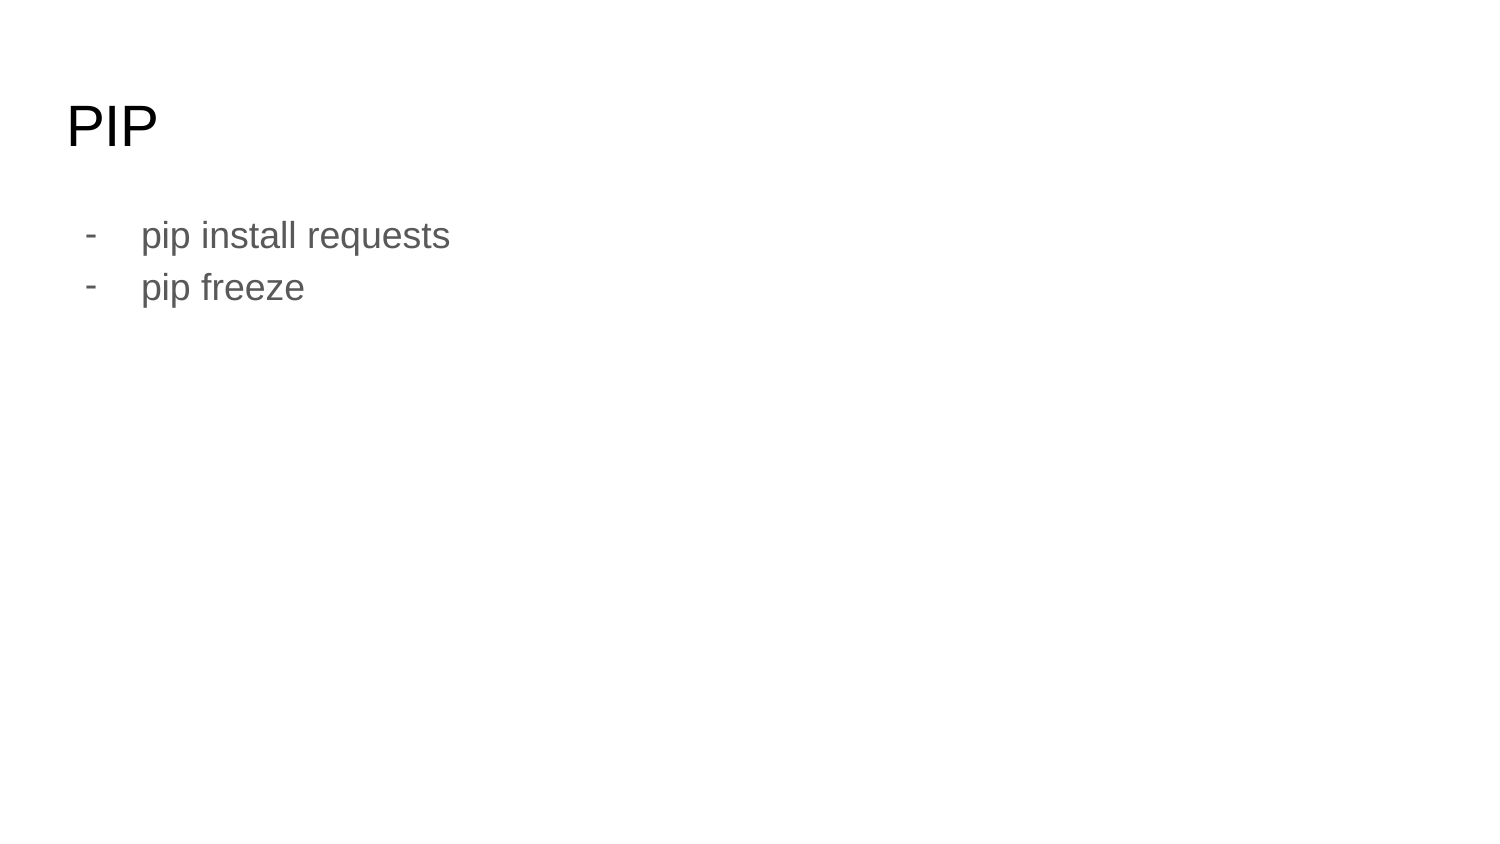

# PIP
pip install requests
pip freeze